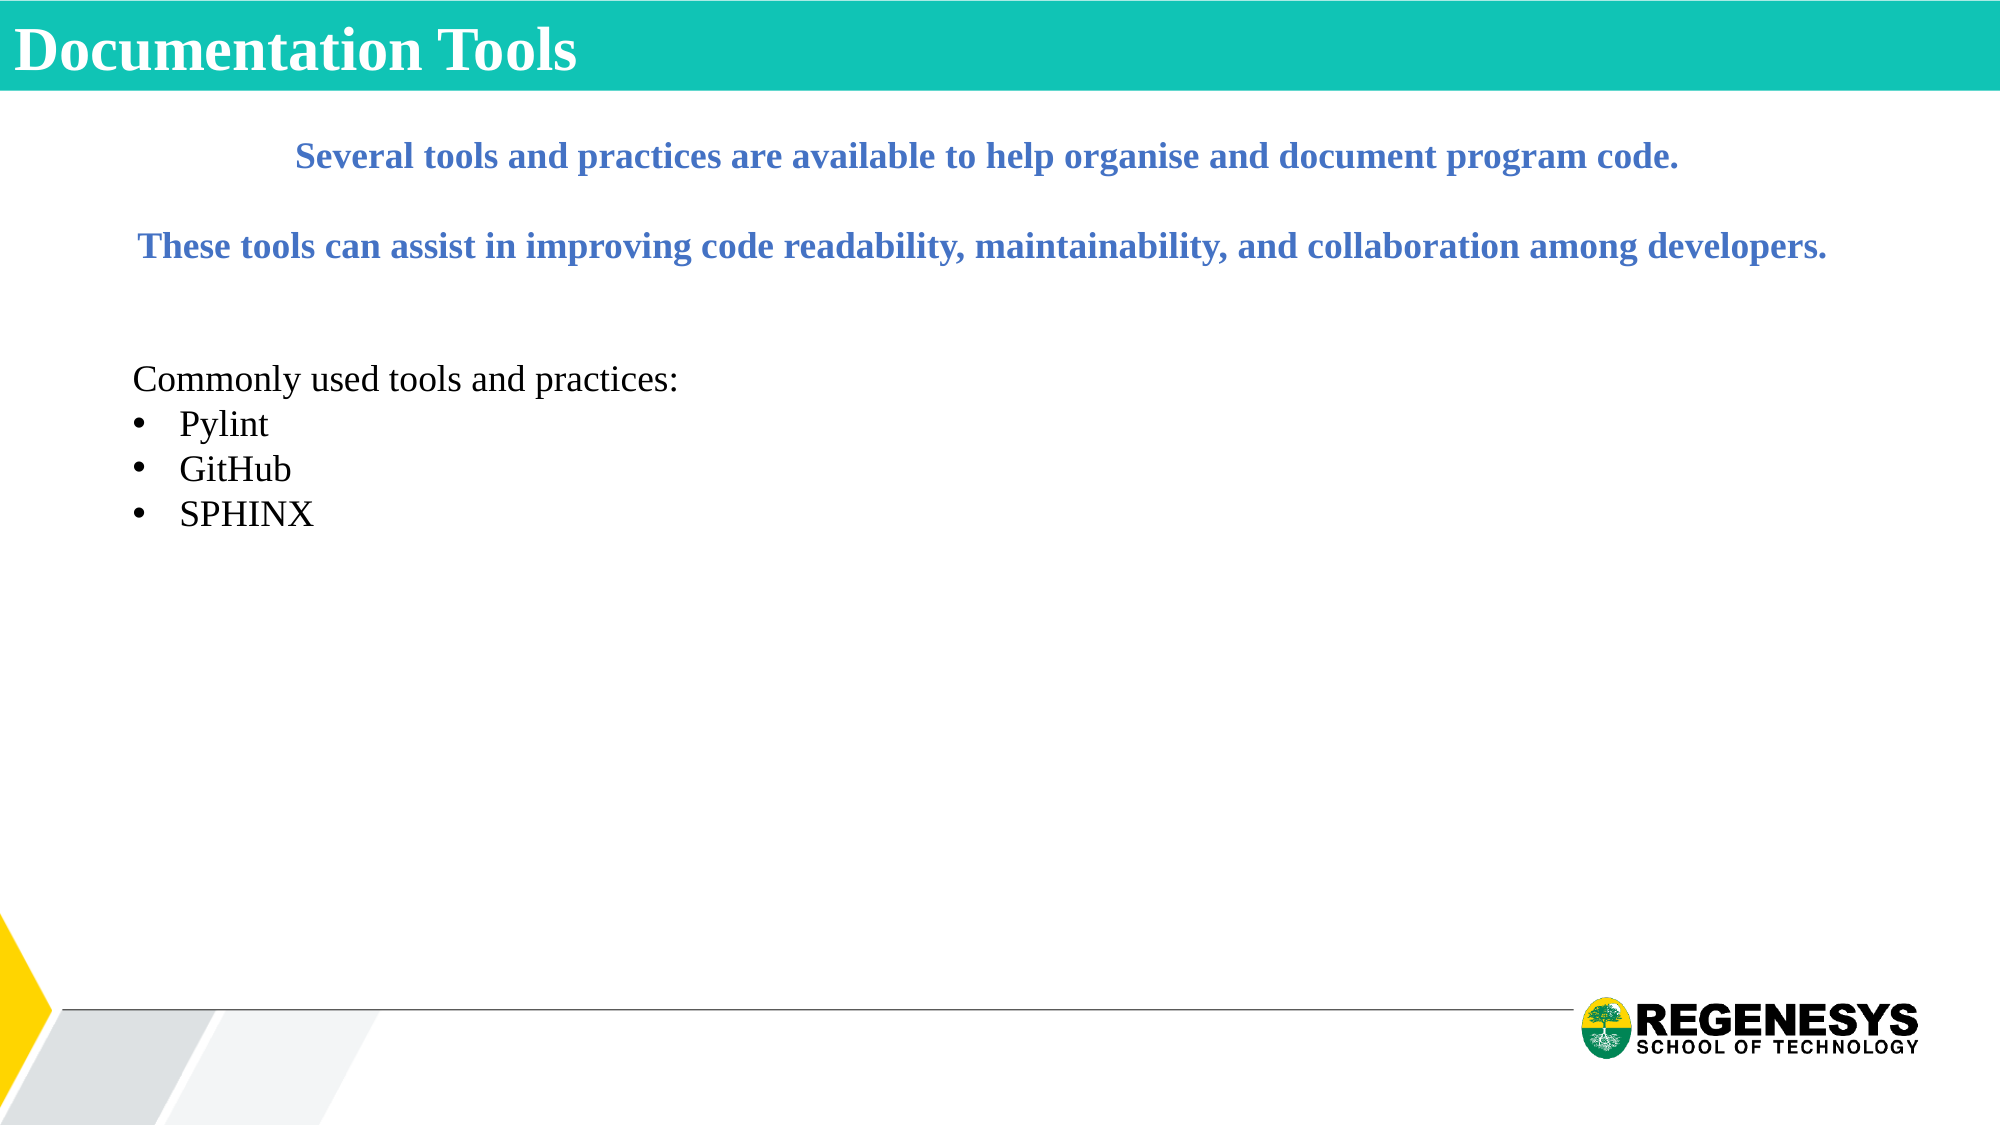

Documentation Tools
Several tools and practices are available to help organise and document program code.

These tools can assist in improving code readability, maintainability, and collaboration among developers.
Commonly used tools and practices:
Pylint
GitHub
SPHINX